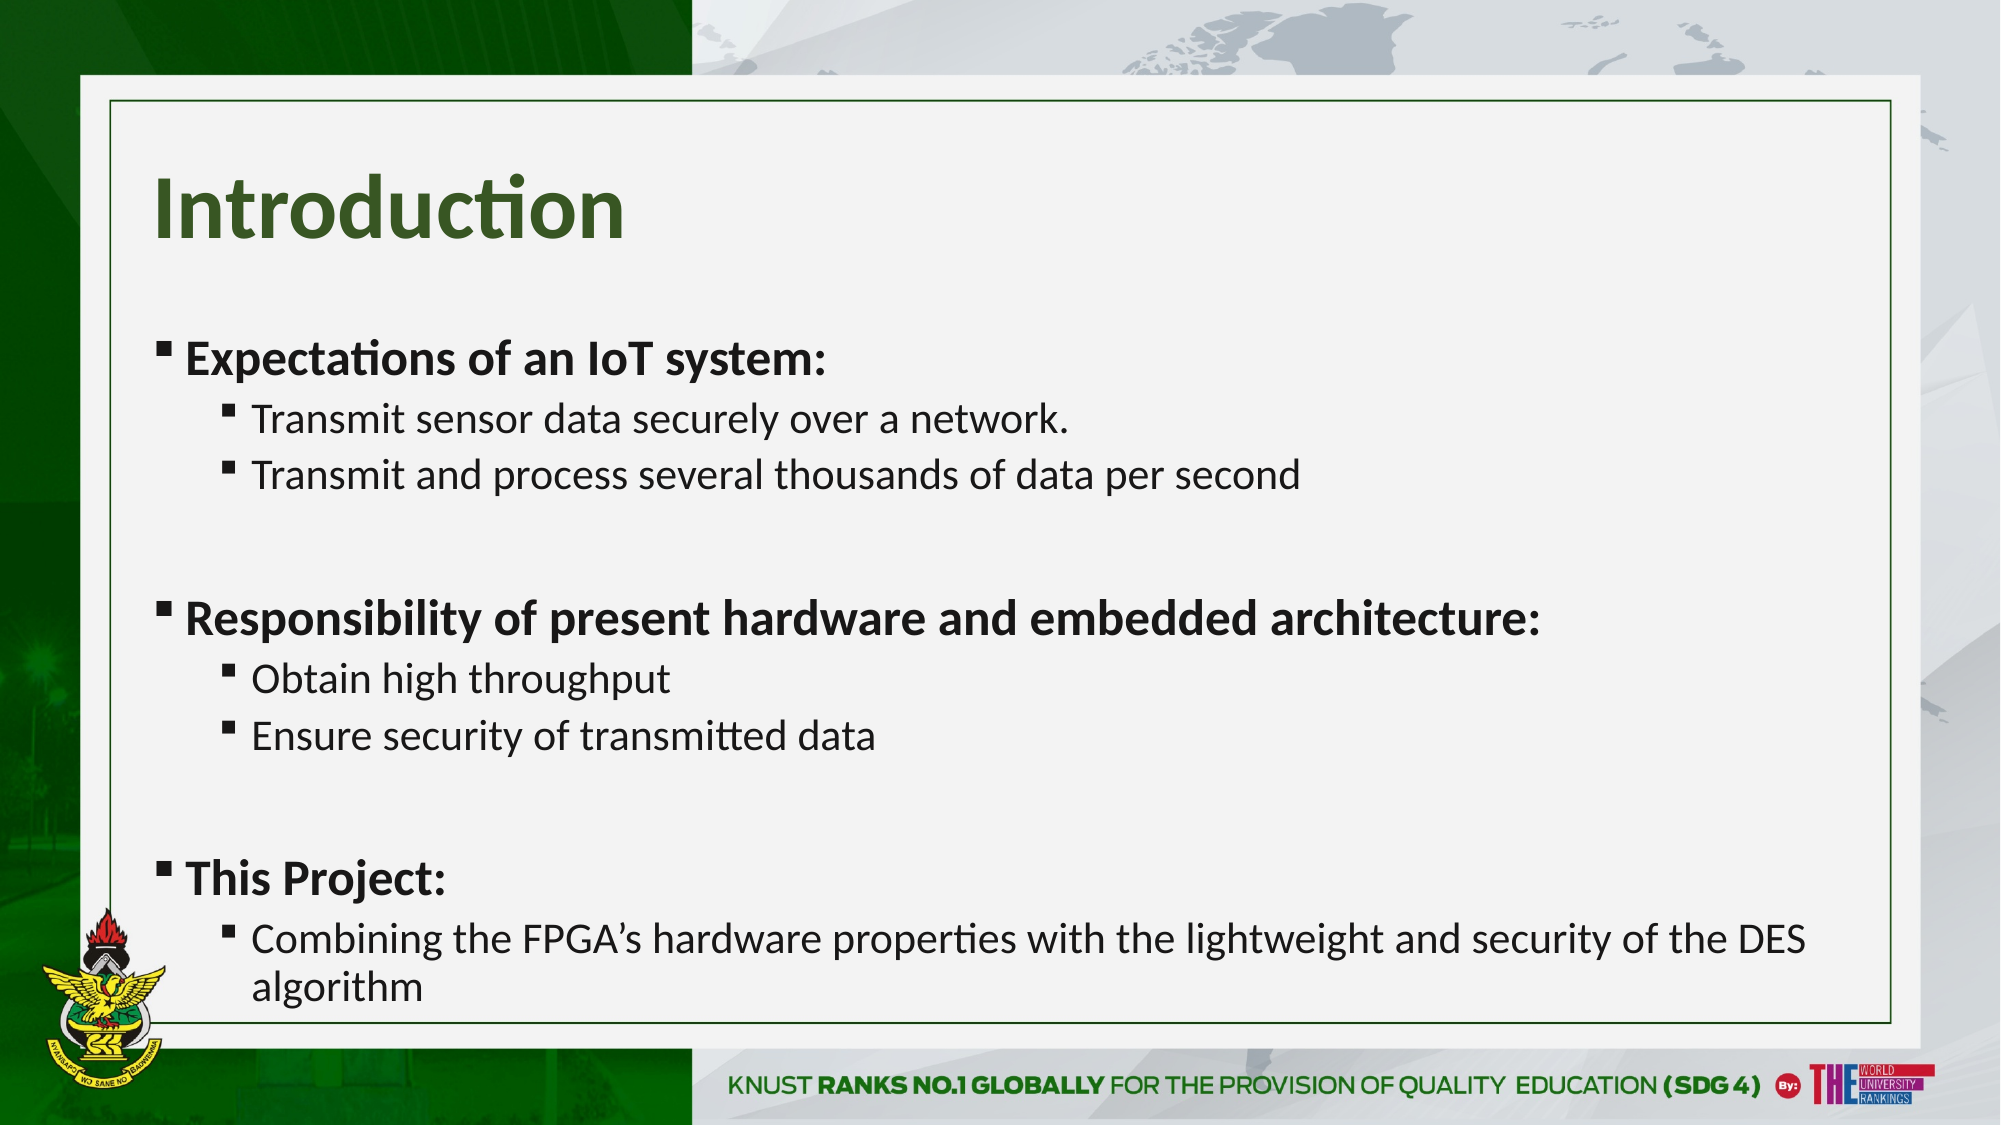

# Introduction
Expectations of an IoT system:
Transmit sensor data securely over a network.
Transmit and process several thousands of data per second

Responsibility of present hardware and embedded architecture:
Obtain high throughput
Ensure security of transmitted data

This Project:
Combining the FPGA’s hardware properties with the lightweight and security of the DES algorithm